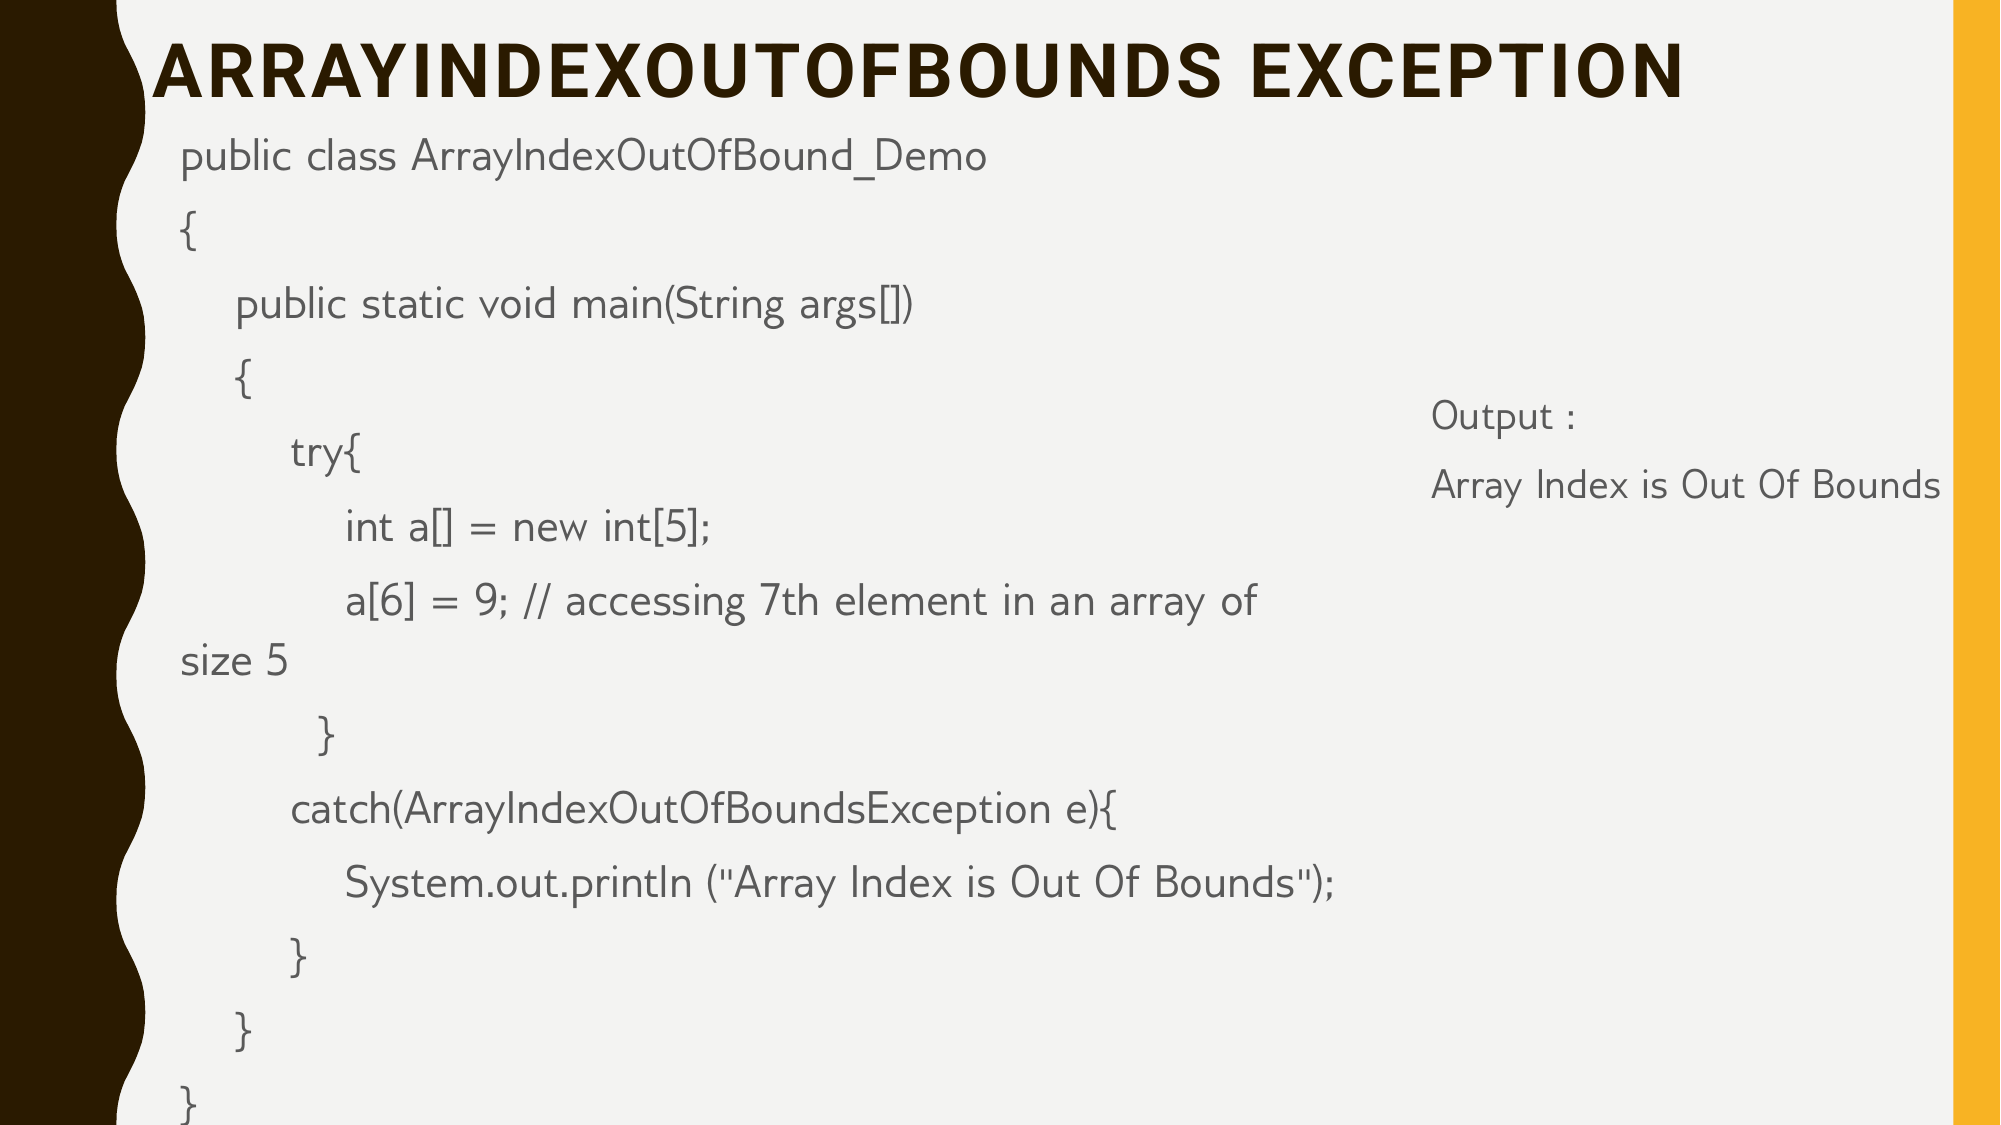

# ArrayIndexOutOfBounds Exception
public class ArrayIndexOutOfBound_Demo
{
    public static void main(String args[])
    {
        try{
            int a[] = new int[5];
            a[6] = 9; // accessing 7th element in an array of size 5
	}
        catch(ArrayIndexOutOfBoundsException e){
            System.out.println ("Array Index is Out Of Bounds");
        }
    }
}
Output :
Array Index is Out Of Bounds